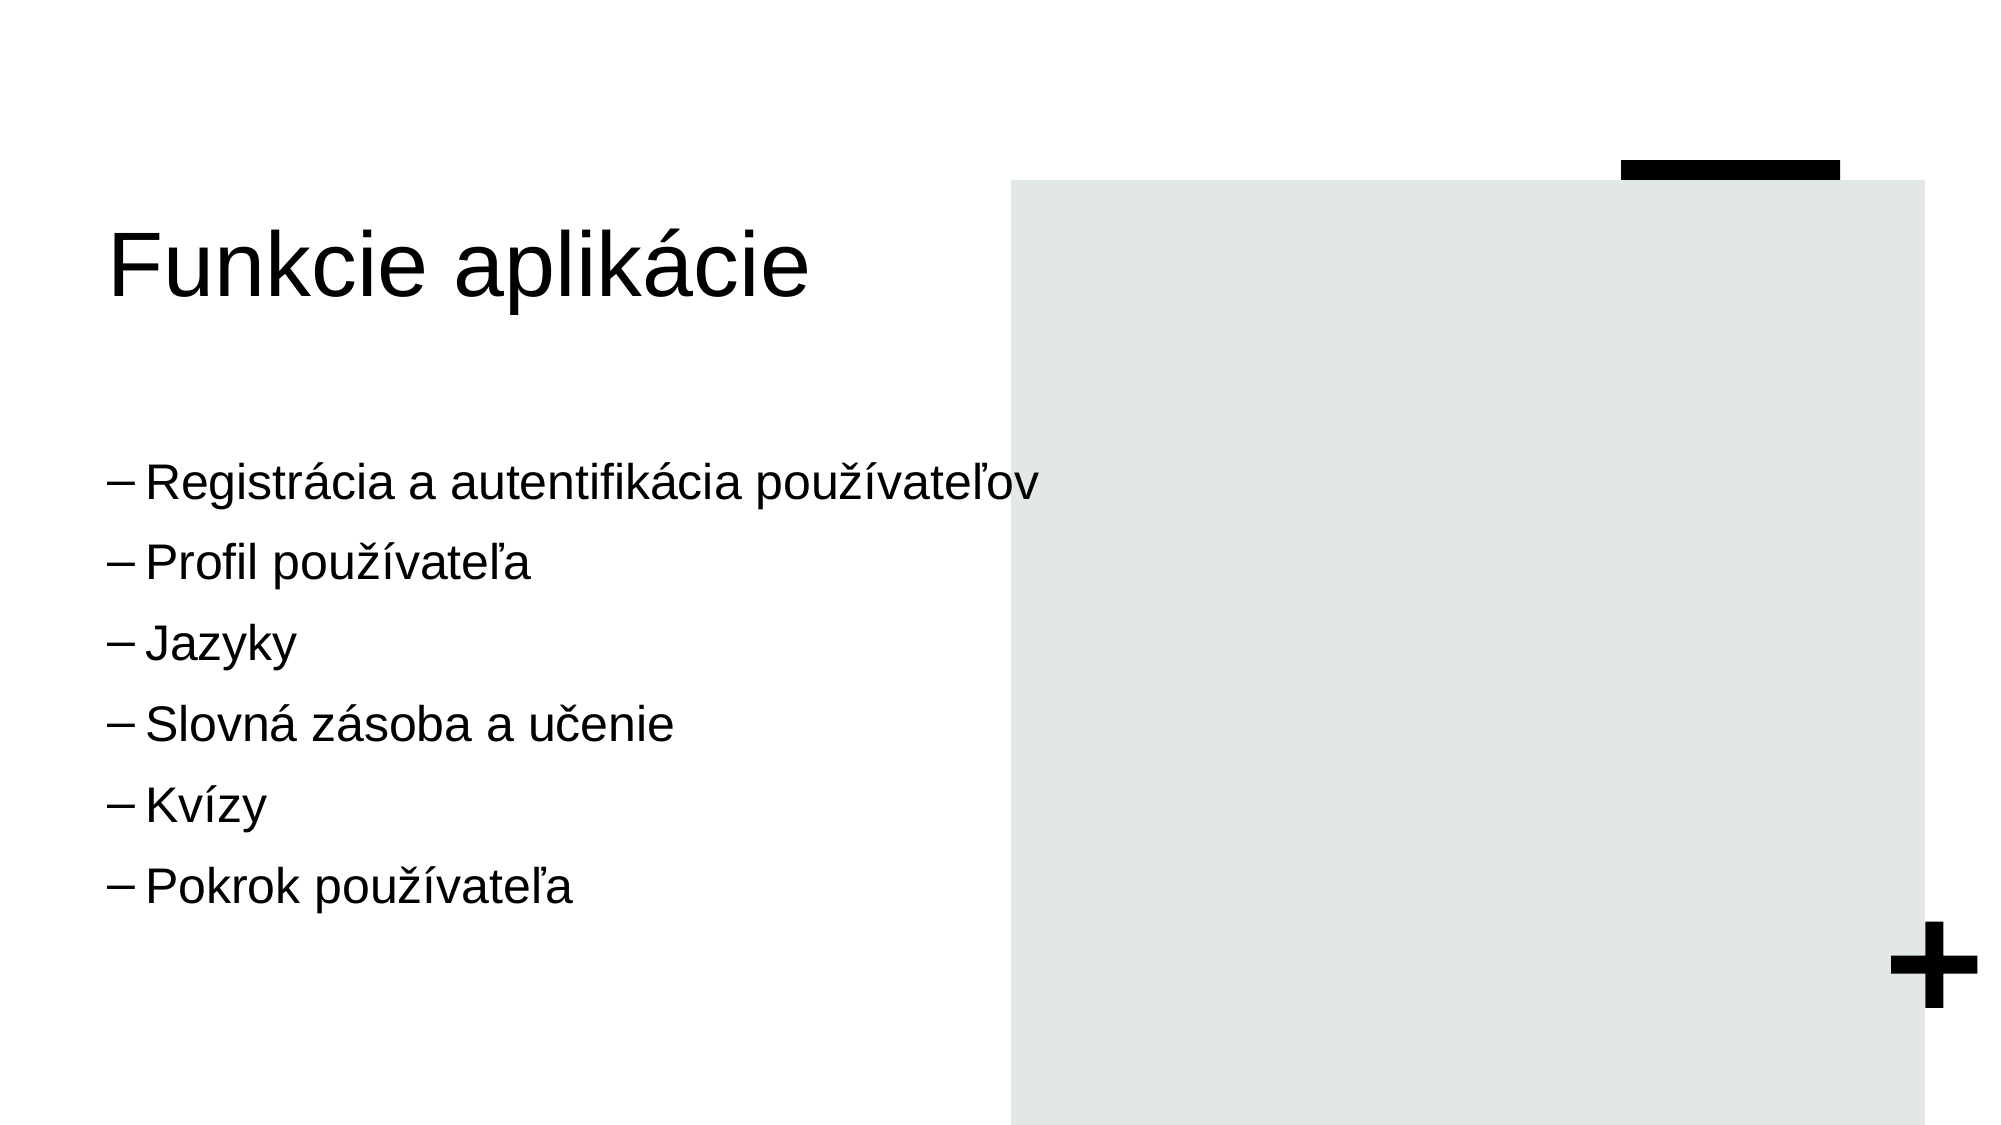

# Funkcie aplikácie
Registrácia a autentifikácia používateľov
Profil používateľa
Jazyky
Slovná zásoba a učenie
Kvízy
Pokrok používateľa